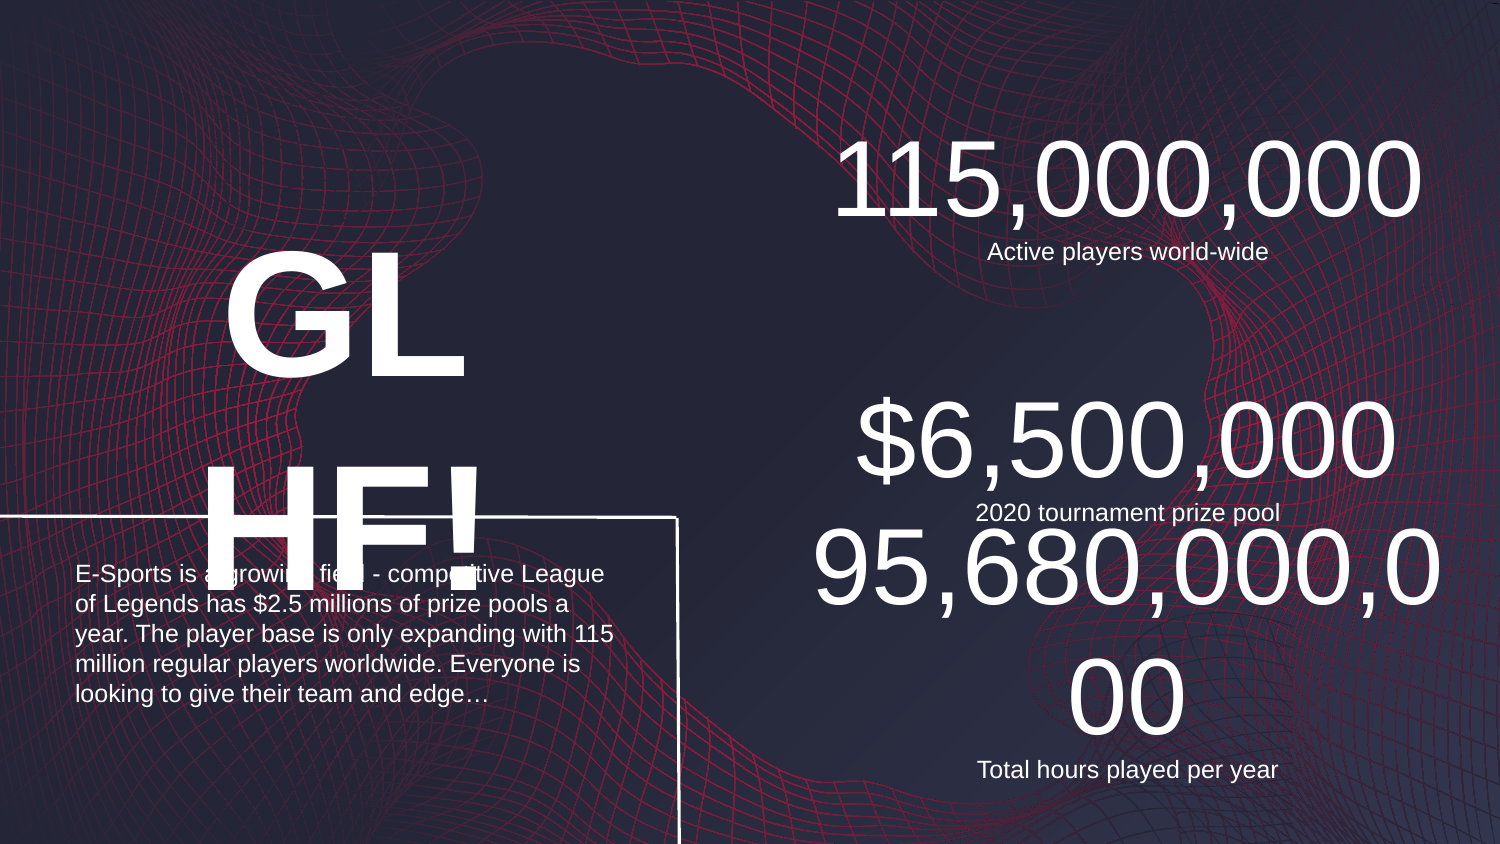

115,000,000
Active players world-wide
$6,500,000
# GLHF!
2020 tournament prize pool
E-Sports is a growing field - competitive League of Legends has $2.5 millions of prize pools a year. The player base is only expanding with 115 million regular players worldwide. Everyone is looking to give their team and edge…
95,680,000,000
Total hours played per year